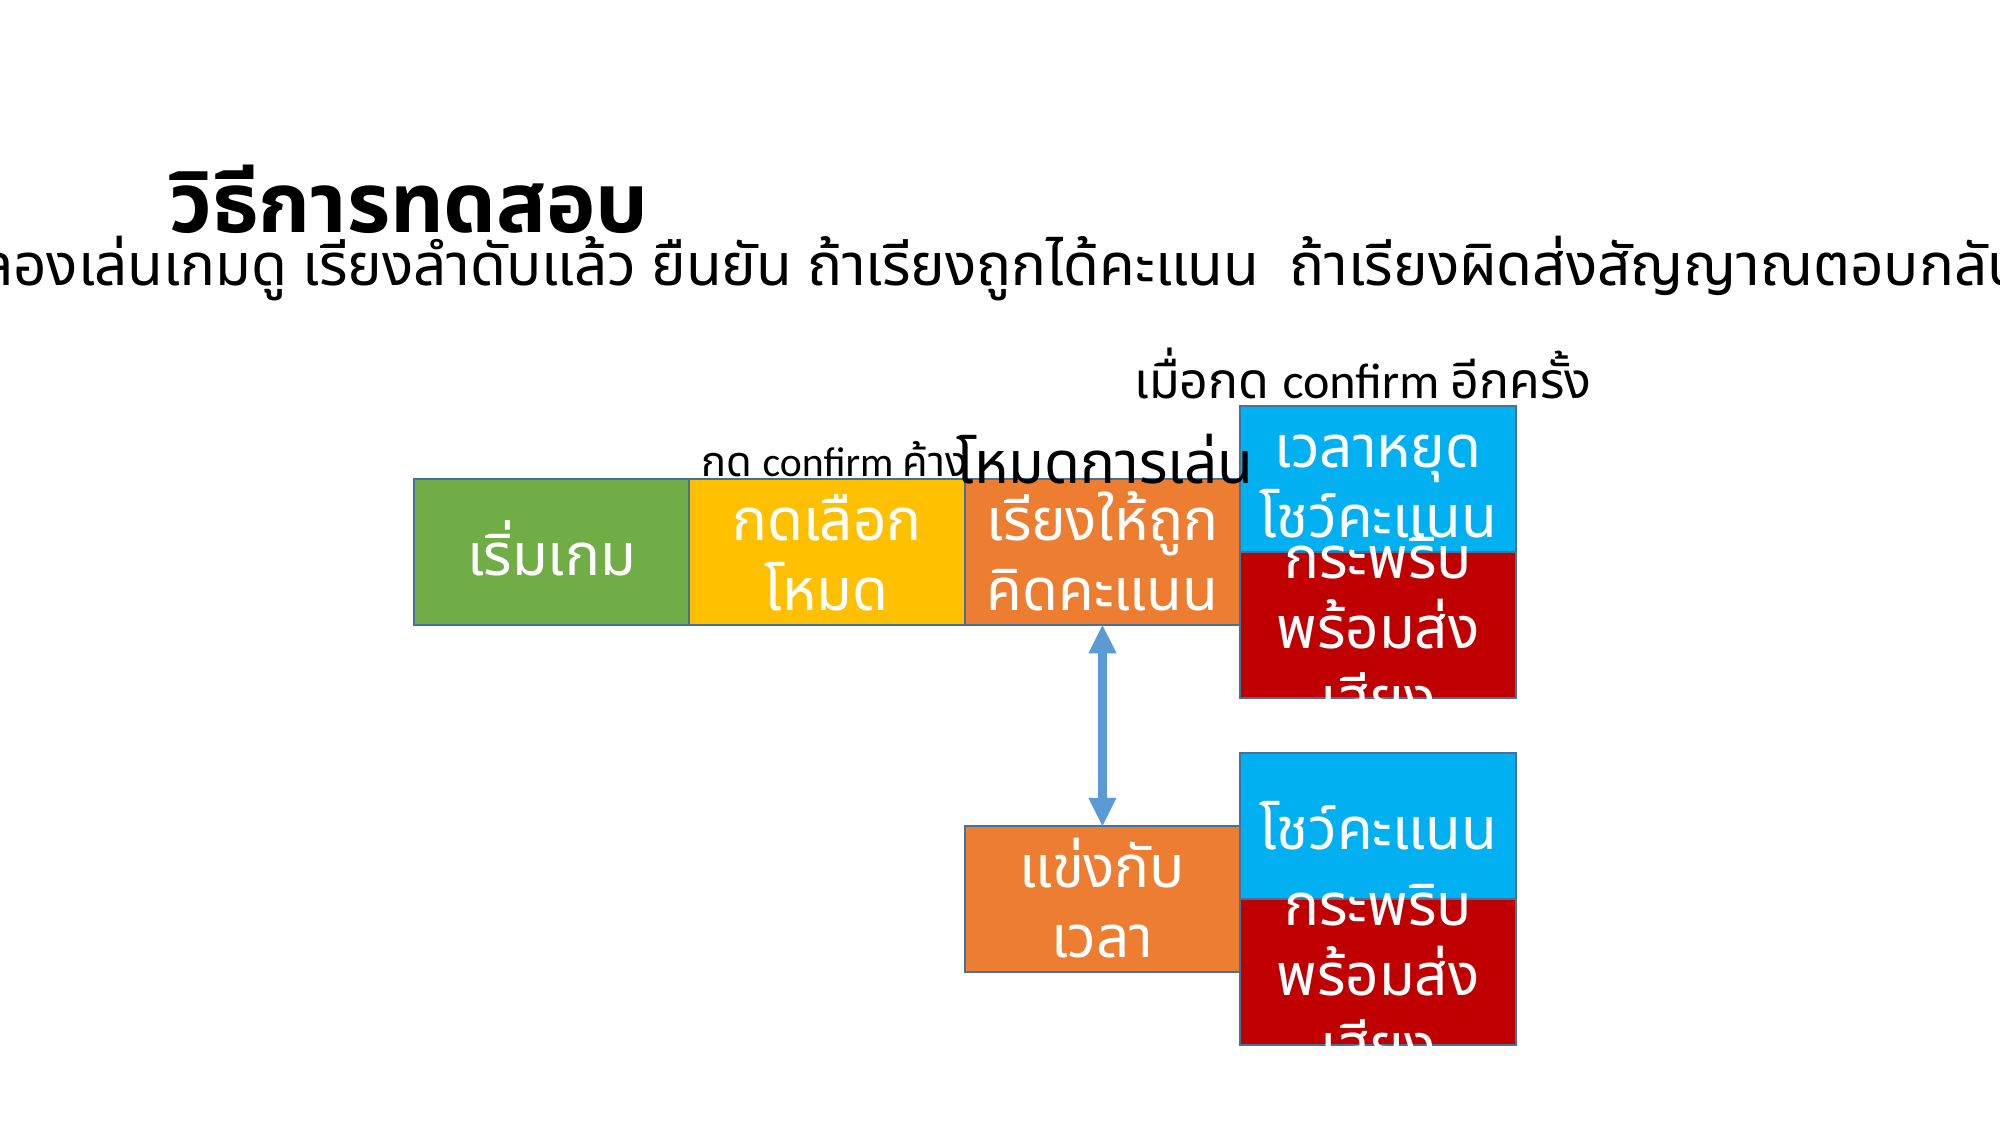

วิธีการทดสอบ
ทดลองเล่นเกมดู เรียงลำดับแล้ว ยืนยัน ถ้าเรียงถูกได้คะแนน  ถ้าเรียงผิดส่งสัญญาณตอบกลับ
เมื่อกด confirm อีกครั้ง
เวลาหยุด โชว์คะแนน
โหมดการเล่น
กด confirm ค้าง
กดเลือกโหมด
เรียงให้ถูก คิดคะแนน
เริ่มเกม
กระพริบพร้อมส่งเสียง
โชว์คะแนน
แข่งกับเวลา
กระพริบพร้อมส่งเสียง